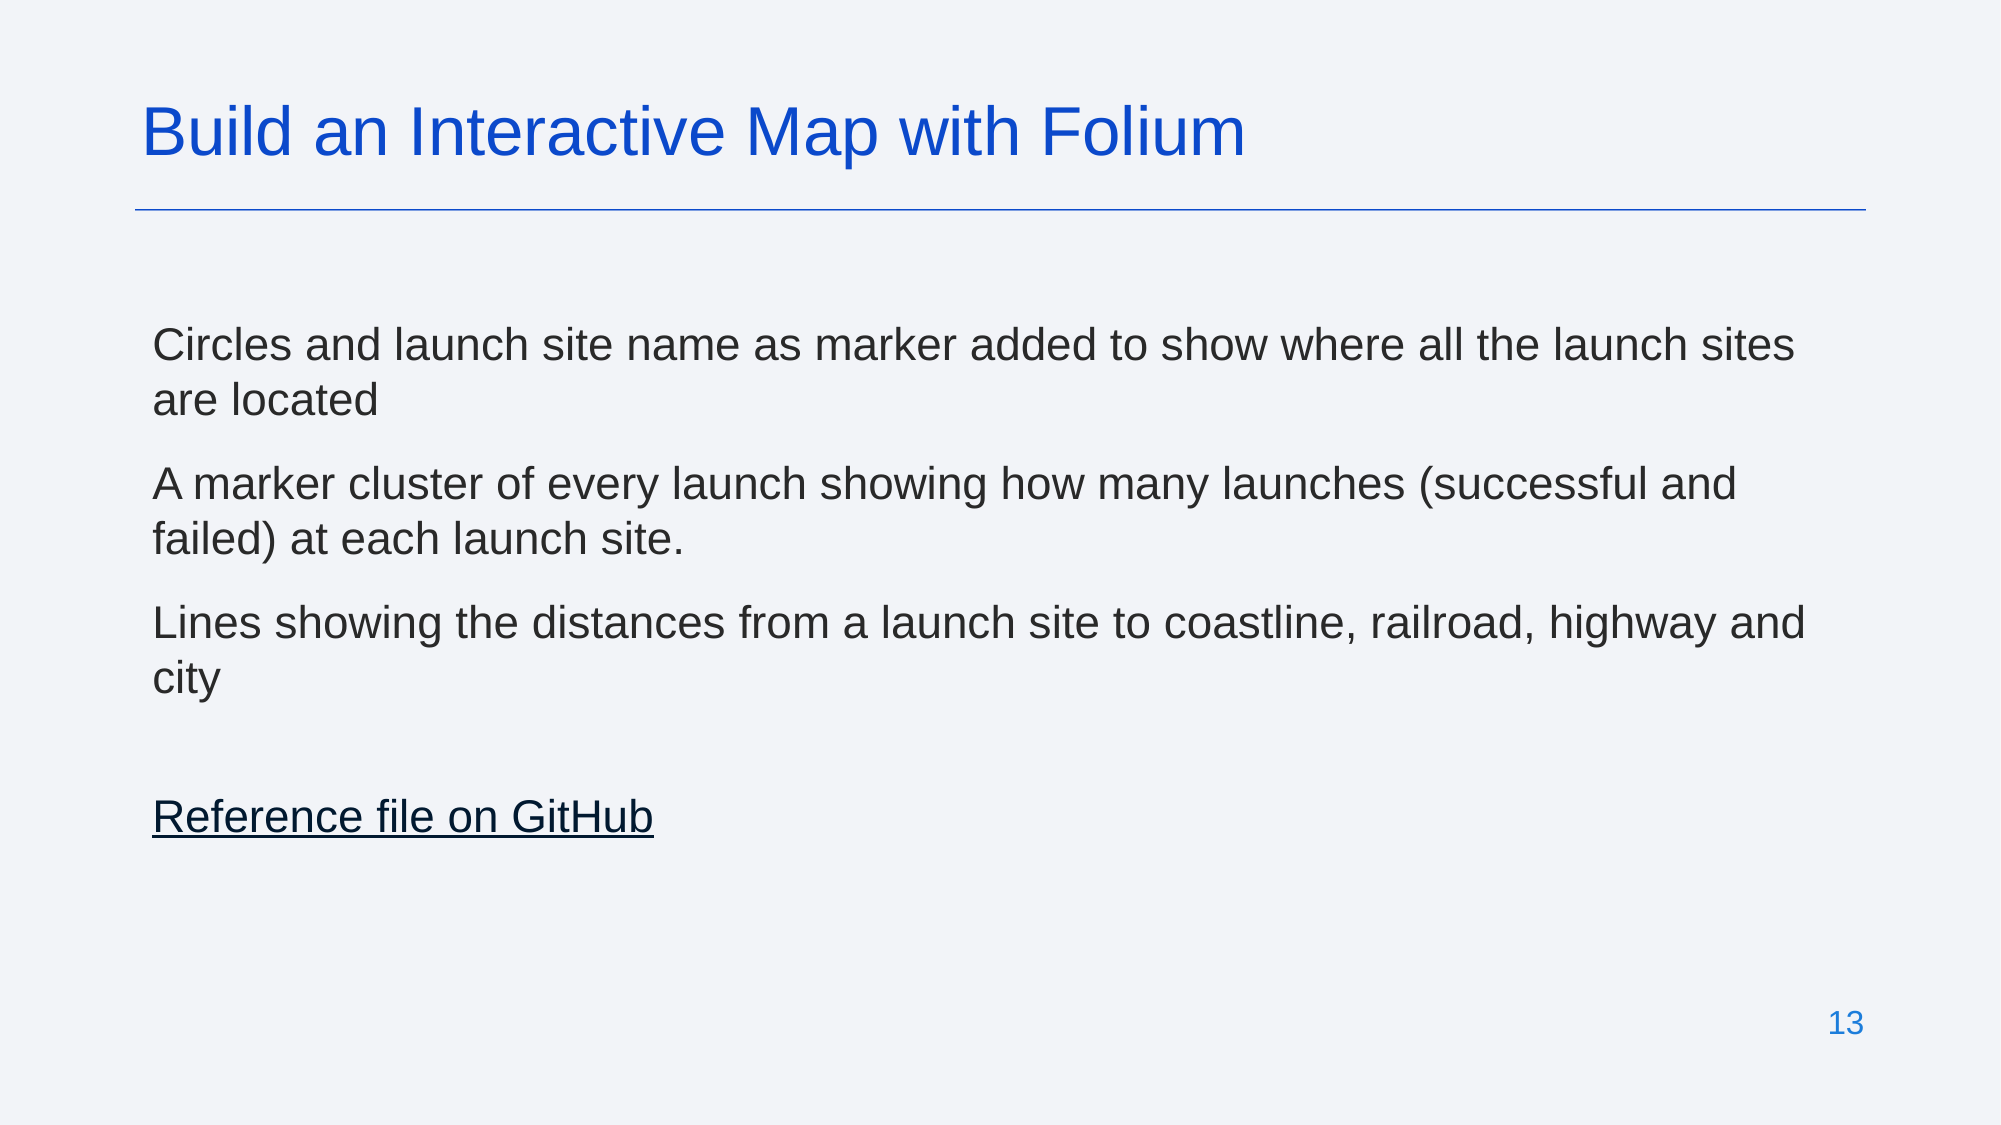

Build an Interactive Map with Folium
Circles and launch site name as marker added to show where all the launch sites are located
A marker cluster of every launch showing how many launches (successful and failed) at each launch site.
Lines showing the distances from a launch site to coastline, railroad, highway and city

Reference file on GitHub

13